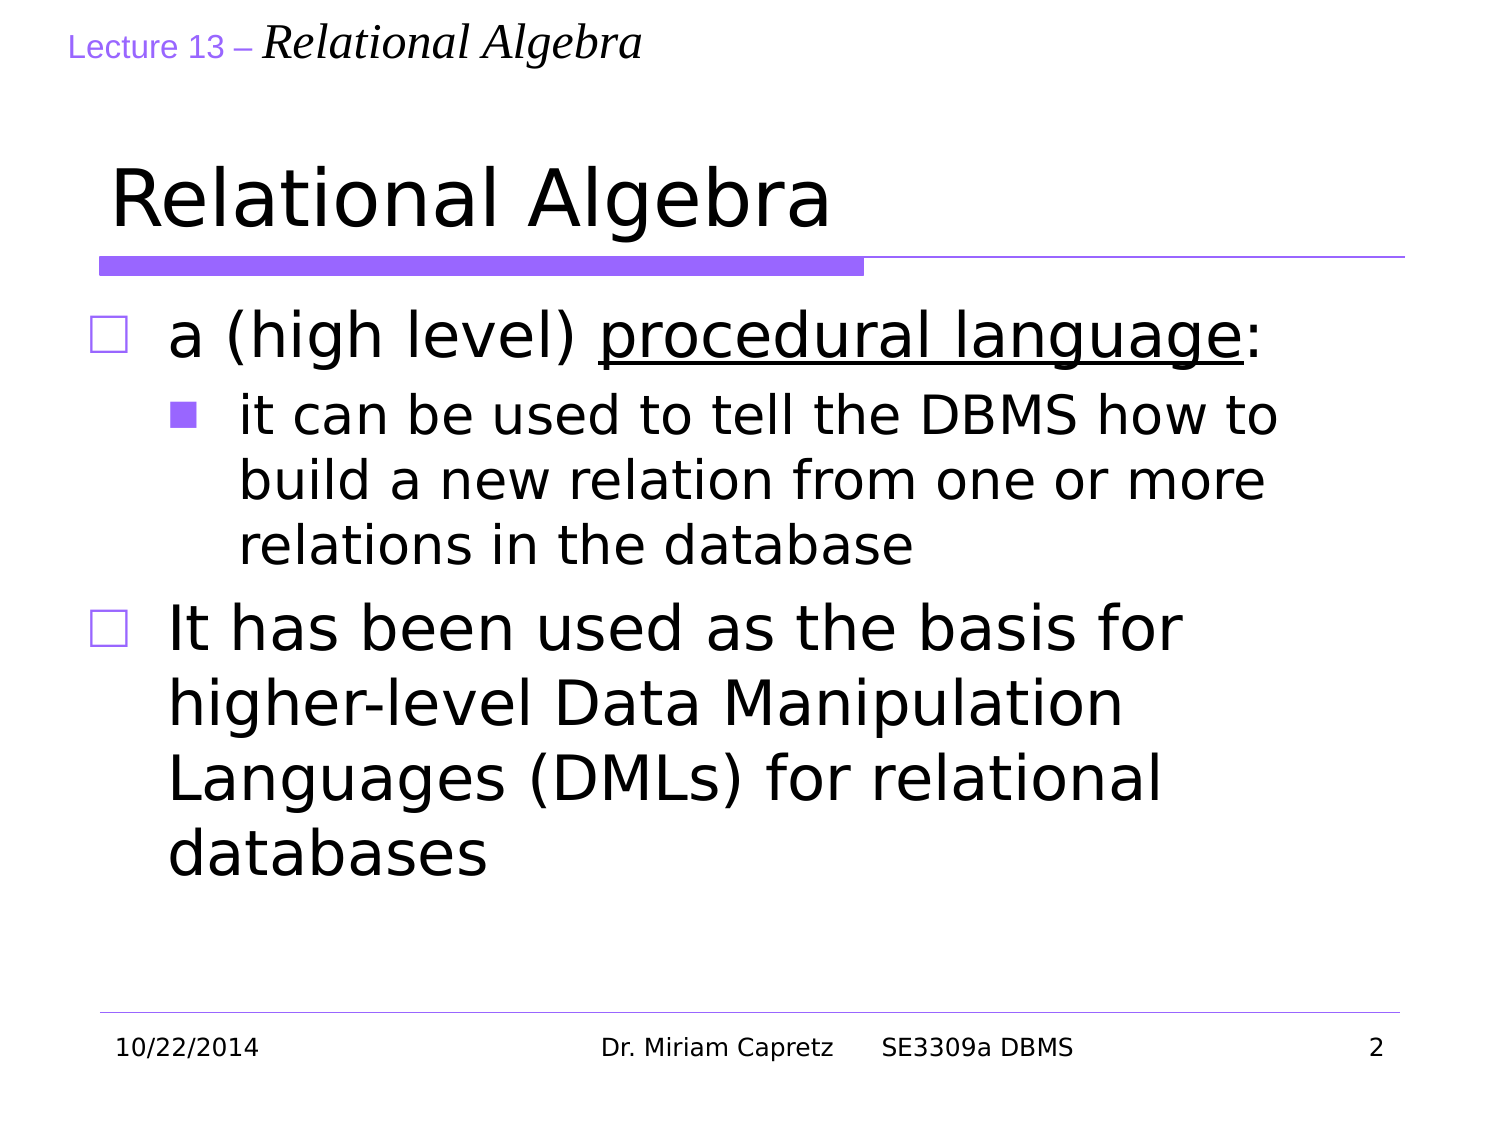

# Relational Algebra
a (high level) procedural language:
it can be used to tell the DBMS how to build a new relation from one or more relations in the database
It has been used as the basis for  higher-level Data Manipulation Languages (DMLs) for relational databases

10/22/2014
Dr. Miriam Capretz      SE3309a DBMS
2